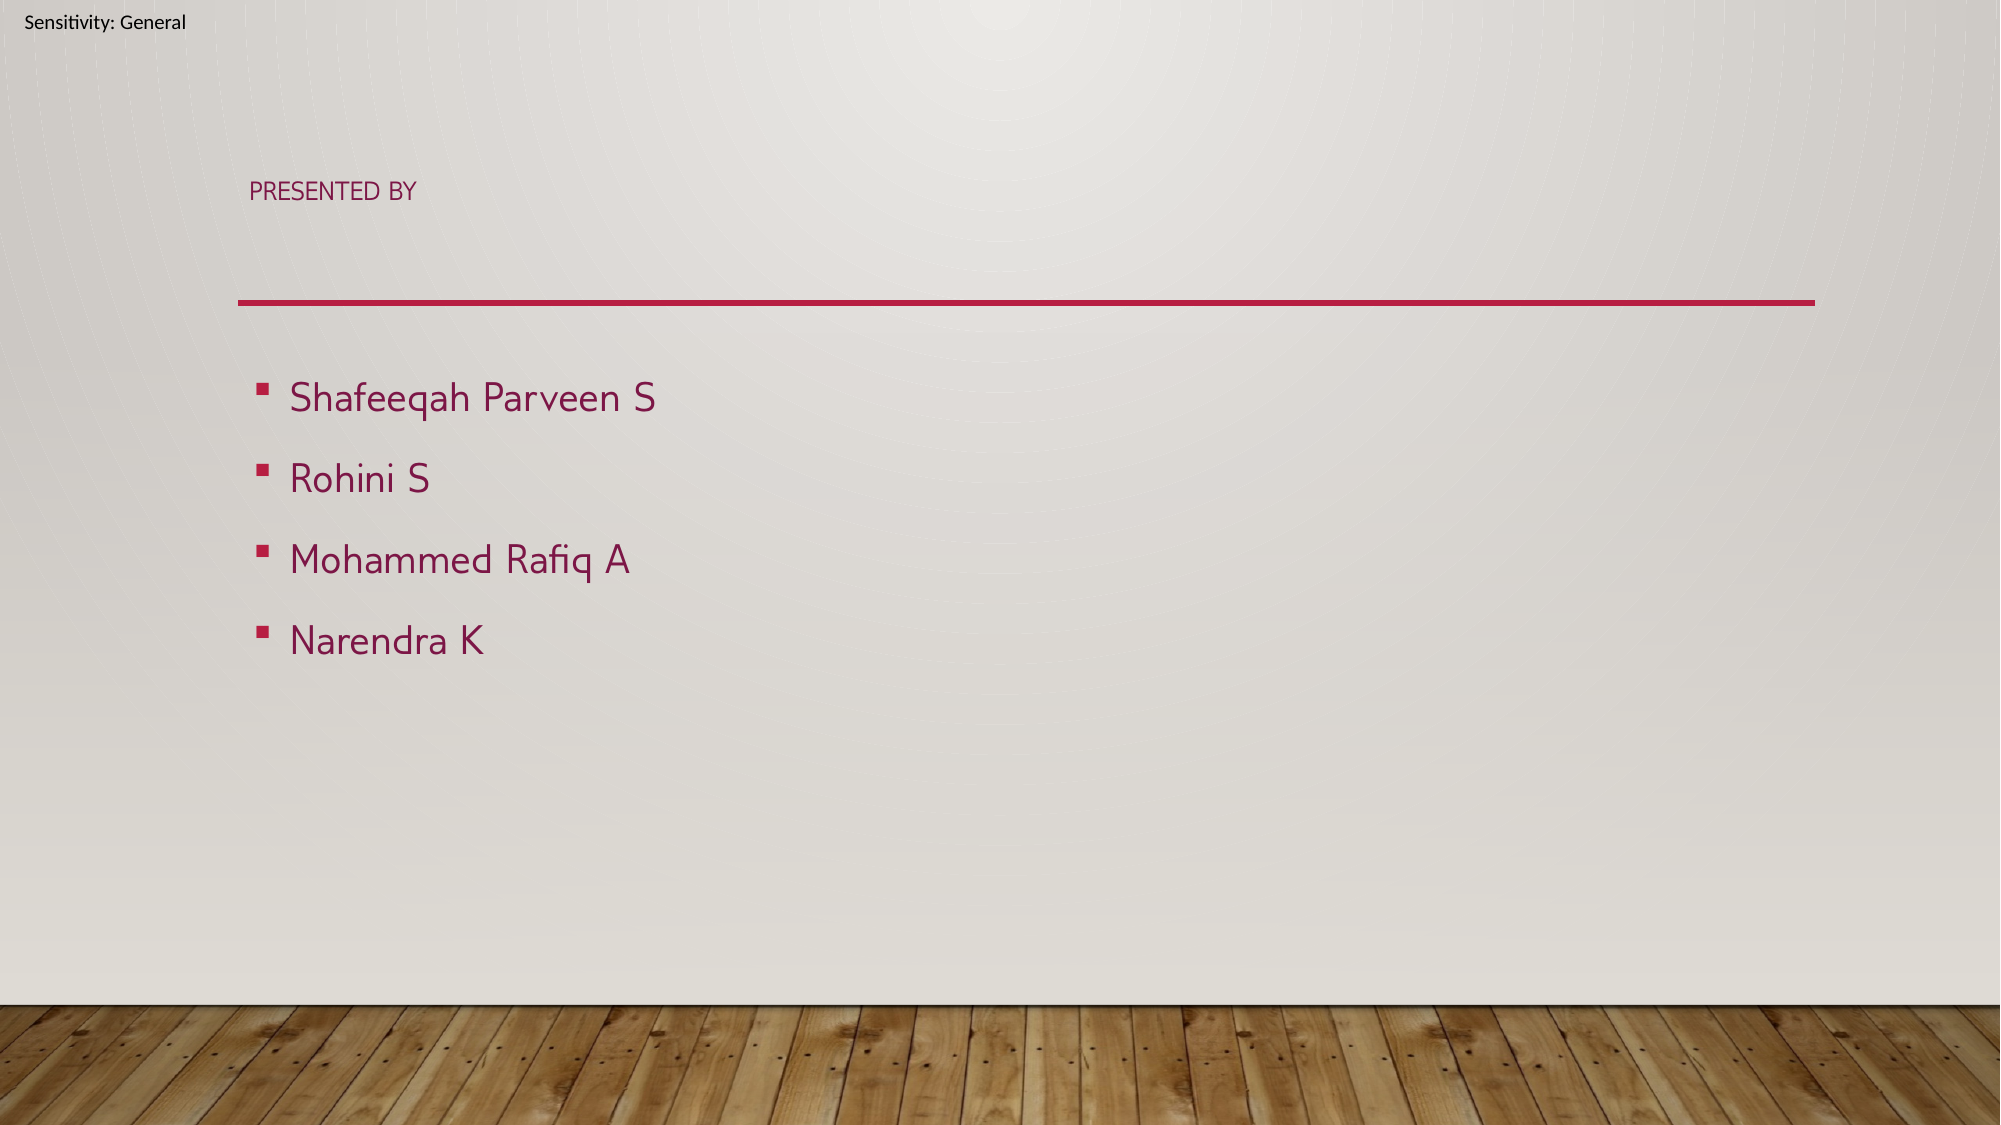

# PRESENTED BY
Shafeeqah Parveen S
Rohini S
Mohammed Rafiq A
Narendra K